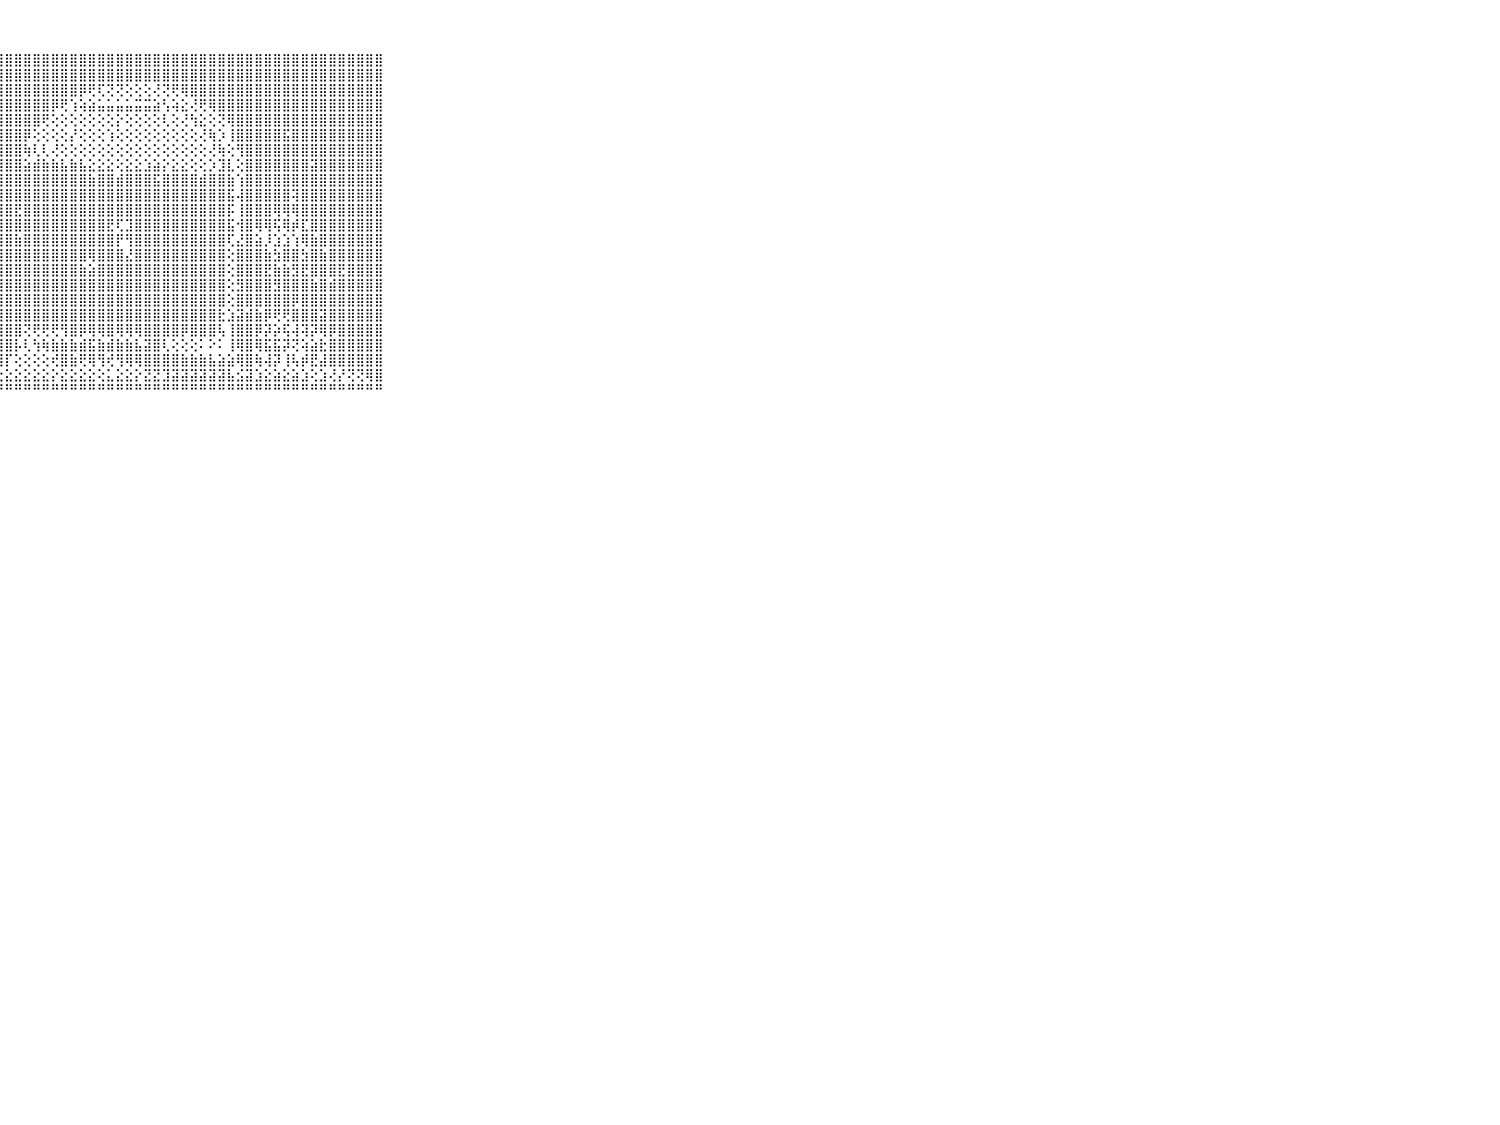

⠀⠀⠀⠀⠀⠀⠀⠀⠀⠀⠀⢸⣿⣿⣿⣿⣿⣿⣿⣿⣿⣿⣿⣿⣿⣿⣿⣿⣿⣿⣿⣿⣿⣿⣿⣿⣿⣿⣿⣿⣿⣿⣿⣿⣿⣿⣿⣿⣿⣿⣿⣿⣿⣿⣿⣿⣿⣿⣿⣿⣿⣿⣿⣿⣿⣿⣿⣿⣿⠀⠀⠀⠀⠀⠀⠀⠀⠀⠀⠀⠀
⠀⠀⠀⠀⠀⠀⠀⠀⠀⠀⠀⢸⣿⢿⣿⣿⣾⣿⣿⣿⣿⣿⣿⣿⣿⣿⣿⣿⣿⣿⣿⣿⣿⣿⣿⣿⣿⣿⣿⣿⣿⣿⣿⣿⣿⣿⣿⣿⣿⣿⣿⣿⣿⣿⣿⣿⣿⣿⣿⣿⣿⣿⣿⣿⣿⣿⣿⣿⣿⠀⠀⠀⠀⠀⠀⠀⠀⠀⠀⠀⠀
⠀⠀⠀⠀⠀⠀⠀⠀⠀⠀⠀⢸⣽⣿⣿⣿⣾⣻⣿⣿⣿⣿⣿⣿⣿⣿⣿⣿⣿⣿⣿⣿⣿⣿⣿⣿⡿⢟⢏⢝⢝⢕⢕⢕⢜⢝⢟⢿⣿⣿⣿⣿⣿⣿⣿⣿⣿⣿⣿⣿⣿⣿⣿⣿⣿⣿⣿⣿⣿⠀⠀⠀⠀⠀⠀⠀⠀⠀⠀⠀⠀
⠀⠀⠀⠀⠀⠀⠀⠀⠀⠀⠀⢸⣿⣿⣿⣿⣿⣿⣿⣿⣿⣿⣿⣿⣿⣿⣿⣿⣿⣿⣿⣿⣿⡿⢟⢱⢵⣵⣥⣥⣥⣥⣭⣭⣵⢣⢵⣕⢜⢟⢿⣿⣿⣿⣿⣿⣿⣿⣿⣿⣿⣿⣿⣿⣿⣿⣿⣿⣿⠀⠀⠀⠀⠀⠀⠀⠀⠀⠀⠀⠀
⠀⠀⠀⠀⠀⠀⠀⠀⠀⠀⠀⢸⣿⣿⣿⣿⣿⣿⣿⣿⣿⣿⣿⣿⣿⣿⣿⣿⣿⣿⣿⣿⢟⢕⢕⢕⢕⢕⢕⢕⡕⢕⢕⢕⢕⢇⢕⢜⢳⣕⢕⢝⢿⣿⣿⣿⣿⣿⣿⣿⣿⣿⣿⣿⣿⣿⣿⣿⣿⠀⠀⠀⠀⠀⠀⠀⠀⠀⠀⠀⠀
⠀⠀⠀⠀⠀⠀⠀⠀⠀⠀⠀⢸⣿⢿⣿⣿⣿⣿⣿⣿⣿⣿⣿⣿⣿⣿⣿⣿⣿⣿⡿⢕⢕⢕⢕⡜⢕⢕⢕⢱⢕⢕⢕⢕⢕⢕⢕⢕⢕⢜⢷⡱⢸⣿⣿⣿⣿⣿⣯⣿⣿⣿⣿⣿⣿⣿⣿⣿⣿⠀⠀⠀⠀⠀⠀⠀⠀⠀⠀⠀⠀
⠀⠀⠀⠀⠀⠀⠀⠀⠀⠀⠀⢸⣿⣿⣿⣿⣿⣿⣿⣿⣿⣿⣿⣿⣿⣿⣿⣿⣿⣿⢷⢇⢇⢜⢕⢕⢕⢕⢕⢕⢕⢕⢕⢕⢕⢕⢕⢕⢕⢕⢜⢷⢕⢻⣿⣿⣿⣿⣿⣿⣿⣿⣿⣿⣿⣿⣿⣿⣿⠀⠀⠀⠀⠀⠀⠀⠀⠀⠀⠀⠀
⠀⠀⠀⠀⠀⠀⠀⠀⠀⠀⠀⢸⣿⣿⣿⣿⣿⣿⣿⣿⣿⣿⣿⣿⣿⣿⣿⣿⣿⣿⣵⣾⣷⣷⣧⣷⣧⣕⣕⣕⢕⣕⣕⣱⣵⡕⣕⣕⢕⢕⡱⣹⣇⢕⣿⣿⣿⣿⣿⣿⣿⣽⣿⣿⣿⣿⣿⣿⣿⠀⠀⠀⠀⠀⠀⠀⠀⠀⠀⠀⠀
⠀⠀⠀⠀⠀⠀⠀⠀⠀⠀⠀⢸⣿⣿⣿⣿⣿⣿⣿⣿⣿⣿⣿⣿⣿⣿⣿⣿⣿⣿⣿⣿⣿⣿⣿⣿⣿⣷⣿⣿⣾⣿⣿⣿⣯⣿⣿⣿⣿⣾⣿⣿⣷⢱⣿⣿⣿⣿⣿⣿⣿⣿⣿⣿⣿⣿⣿⣿⣿⠀⠀⠀⠀⠀⠀⠀⠀⠀⠀⠀⠀
⠀⠀⠀⠀⠀⠀⠀⠀⠀⠀⠀⢸⣿⣿⣿⣿⣿⣿⣿⣿⣿⣿⣿⣿⣿⣿⣿⣿⣿⣿⣿⣿⣿⣿⣿⣿⣿⣿⣿⣿⣿⣿⣿⣿⣿⣿⣿⣿⣿⣿⣿⣿⣯⢼⣿⣿⣿⣿⣿⢽⣿⣿⣿⣿⣿⣿⣿⣿⣿⠀⠀⠀⠀⠀⠀⠀⠀⠀⠀⠀⠀
⠀⠀⠀⠀⠀⠀⠀⠀⠀⠀⠀⢸⣿⣿⣿⣿⣯⣿⣿⣿⣿⣿⣿⣿⣿⣿⣿⣿⣿⣟⣿⣿⣿⣿⣿⣿⣿⣿⣿⣿⣿⣿⣿⣿⣿⣿⣿⣿⣿⣿⣿⣿⡯⢸⣿⣿⣿⢿⢿⢿⣿⣿⣿⣿⣿⣿⣿⣿⣿⠀⠀⠀⠀⠀⠀⠀⠀⠀⠀⠀⠀
⠀⠀⠀⠀⠀⠀⠀⠀⠀⠀⠀⢸⣿⣿⣿⣿⣿⣿⣿⣿⣿⣿⣿⣿⣿⣿⣿⣿⣿⣿⣿⣿⣿⣿⣿⣿⣿⣿⣿⣟⢏⣹⣿⣿⣿⣿⣿⣿⣿⣿⣿⣿⣯⢺⣿⢿⢿⢯⢿⡾⣏⣿⣿⣿⣿⣿⣿⣿⣿⠀⠀⠀⠀⠀⠀⠀⠀⠀⠀⠀⠀
⠀⠀⠀⠀⠀⠀⠀⠀⠀⠀⠀⢸⣿⣿⣿⣯⣽⣿⣿⣿⣽⣿⣿⣿⣿⣿⣿⣿⣿⣷⣿⣿⣿⣿⣿⣿⣿⣿⣿⣿⡟⢻⣿⣿⣿⣿⣿⣿⣿⣿⣿⣿⢏⣜⣿⣵⡸⣱⣱⢱⢿⣷⣿⣿⣿⣿⣿⣿⣿⠀⠀⠀⠀⠀⠀⠀⠀⠀⠀⠀⠀
⠀⠀⠀⠀⠀⠀⠀⠀⠀⠀⠀⢸⣿⣿⣿⣿⣿⣿⣿⣿⣿⣿⣿⣿⣿⣿⣿⣿⣿⣿⣿⣿⣿⣿⣿⣿⣿⢿⣿⣿⣿⣜⣿⣿⣿⣿⣿⣿⣿⣿⣿⣿⢕⣿⣿⣿⣷⣳⣿⣿⣳⣿⣷⣿⣿⣿⣿⣿⣿⠀⠀⠀⠀⠀⠀⠀⠀⠀⠀⠀⠀
⠀⠀⠀⠀⠀⠀⠀⠀⠀⠀⠀⢸⣿⣿⣿⣿⣿⣿⣿⣿⣿⣿⣿⣿⣿⣿⣿⣿⣿⣿⣿⣿⣿⣿⣿⣿⣷⣵⣿⣿⣿⣿⣿⣿⣿⣿⣿⣿⣿⣿⣿⣿⢕⣿⣿⣿⣟⣷⣷⣻⣟⣿⣿⣿⣟⣿⣿⣿⣿⠀⠀⠀⠀⠀⠀⠀⠀⠀⠀⠀⠀
⠀⠀⠀⠀⠀⠀⠀⠀⠀⠀⠀⢸⣿⣿⣿⣿⣿⣿⣿⣿⣿⣿⣿⣿⣿⣿⣿⣿⣿⣿⣿⣿⣿⣿⣿⣿⣿⣿⣿⣿⣿⣿⣿⣿⣿⣿⣿⣿⣿⣿⣿⣿⢕⣻⣿⣿⣿⣻⣿⣿⣿⣷⣿⣾⣿⣿⣿⣿⣿⠀⠀⠀⠀⠀⠀⠀⠀⠀⠀⠀⠀
⠀⠀⠀⠀⠀⠀⠀⠀⠀⠀⠀⢸⣿⣿⣿⣿⣿⣿⣿⣿⣿⣿⣿⣿⣿⣿⣿⣿⣿⣿⣿⣿⣿⣿⣿⣿⣿⣿⣿⣿⣿⣿⣿⣿⣿⣿⣿⣿⣿⣿⣿⣿⢕⣿⣿⣿⣿⣿⣿⡿⣿⣿⣿⣿⣿⣿⣿⣿⣿⠀⠀⠀⠀⠀⠀⠀⠀⠀⠀⠀⠀
⠀⠀⠀⠀⠀⠀⠀⠀⠀⠀⠀⢸⣿⣿⣿⣿⣿⣿⣿⣿⣿⣿⣿⣿⣿⣿⣿⣿⣿⣿⣿⣿⣿⣿⣿⣿⣿⣿⣿⣿⣿⣿⣿⣿⣿⣿⣿⣿⣿⣿⣿⣗⣱⣽⣾⣷⡿⢟⢟⣿⣿⣿⣽⣿⣿⣿⣿⣿⣿⠀⠀⠀⠀⠀⠀⠀⠀⠀⠀⠀⠀
⠀⠀⠀⠀⠀⠀⠀⠀⠀⠀⠀⢸⣿⣿⣿⣽⣿⣿⣿⣿⣿⣿⣿⣿⣿⣿⣿⣿⣿⣿⢝⢟⢟⢟⢻⣿⡿⢿⢿⣿⢿⢿⢿⣿⣿⣿⣿⡿⣿⣿⣿⢧⢸⣿⣿⡿⡽⡵⢯⢼⢽⡽⢿⡿⣿⣿⣿⣿⣿⠀⠀⠀⠀⠀⠀⠀⠀⠀⠀⠀⠀
⠀⠀⠀⠀⠀⠀⠀⠀⠀⠀⠀⢸⣿⣿⣿⣿⣿⣿⡻⣿⣿⣿⣿⣿⣿⢿⣟⣿⣿⡧⢇⢳⢷⣷⣷⣷⣾⣯⣷⣾⣷⣷⣧⣽⣿⢇⢕⢕⢕⠅⠕⠅⢸⢿⣿⢿⣯⣯⡽⢝⢵⣵⣗⣿⣿⣿⣿⣿⣿⠀⠀⠀⠀⠀⠀⠀⠀⠀⠀⠀⠀
⠀⠀⠀⠀⠀⠀⠀⠀⠀⠀⠀⠘⢿⢿⢟⢟⡟⢿⡧⢿⣿⣿⡿⢿⢹⢏⣻⣿⡏⢕⢕⢕⢕⢞⣿⣷⢟⢿⢻⢞⢻⢿⢿⣿⣿⣿⣿⣷⣷⣷⣧⣵⣵⢿⣿⢷⢼⡽⢸⢧⡾⣟⣼⣿⣿⣿⣿⣿⣿⠀⠀⠀⠀⠀⠀⠀⠀⠀⠀⠀⠀
⠀⠀⠀⠀⠀⠀⠀⠀⠀⠀⠀⢀⢅⢀⢔⢜⢝⢕⣕⣕⣕⣕⣕⣕⣕⣕⣜⣕⣕⣕⣕⣕⣕⡕⣕⣕⣕⣕⢕⣅⣕⣕⡕⣝⣝⣹⣽⣽⣽⣽⣽⣽⣧⣪⣽⣱⣕⣵⣕⣵⣱⢕⣱⢜⡜⢝⢝⢿⣿⠀⠀⠀⠀⠀⠀⠀⠀⠀⠀⠀⠀
⠀⠀⠀⠀⠀⠀⠀⠀⠀⠀⠀⠘⠘⠙⠛⠛⠙⠙⠙⠋⠋⠙⠛⠛⠙⠙⠛⠛⠛⠛⠛⠛⠛⠛⠛⠛⠛⠛⠛⠛⠛⠛⠛⠛⠛⠛⠛⠛⠛⠛⠛⠛⠛⠛⠛⠛⠛⠛⠛⠛⠛⠛⠛⠛⠛⠛⠛⠛⠛⠀⠀⠀⠀⠀⠀⠀⠀⠀⠀⠀⠀